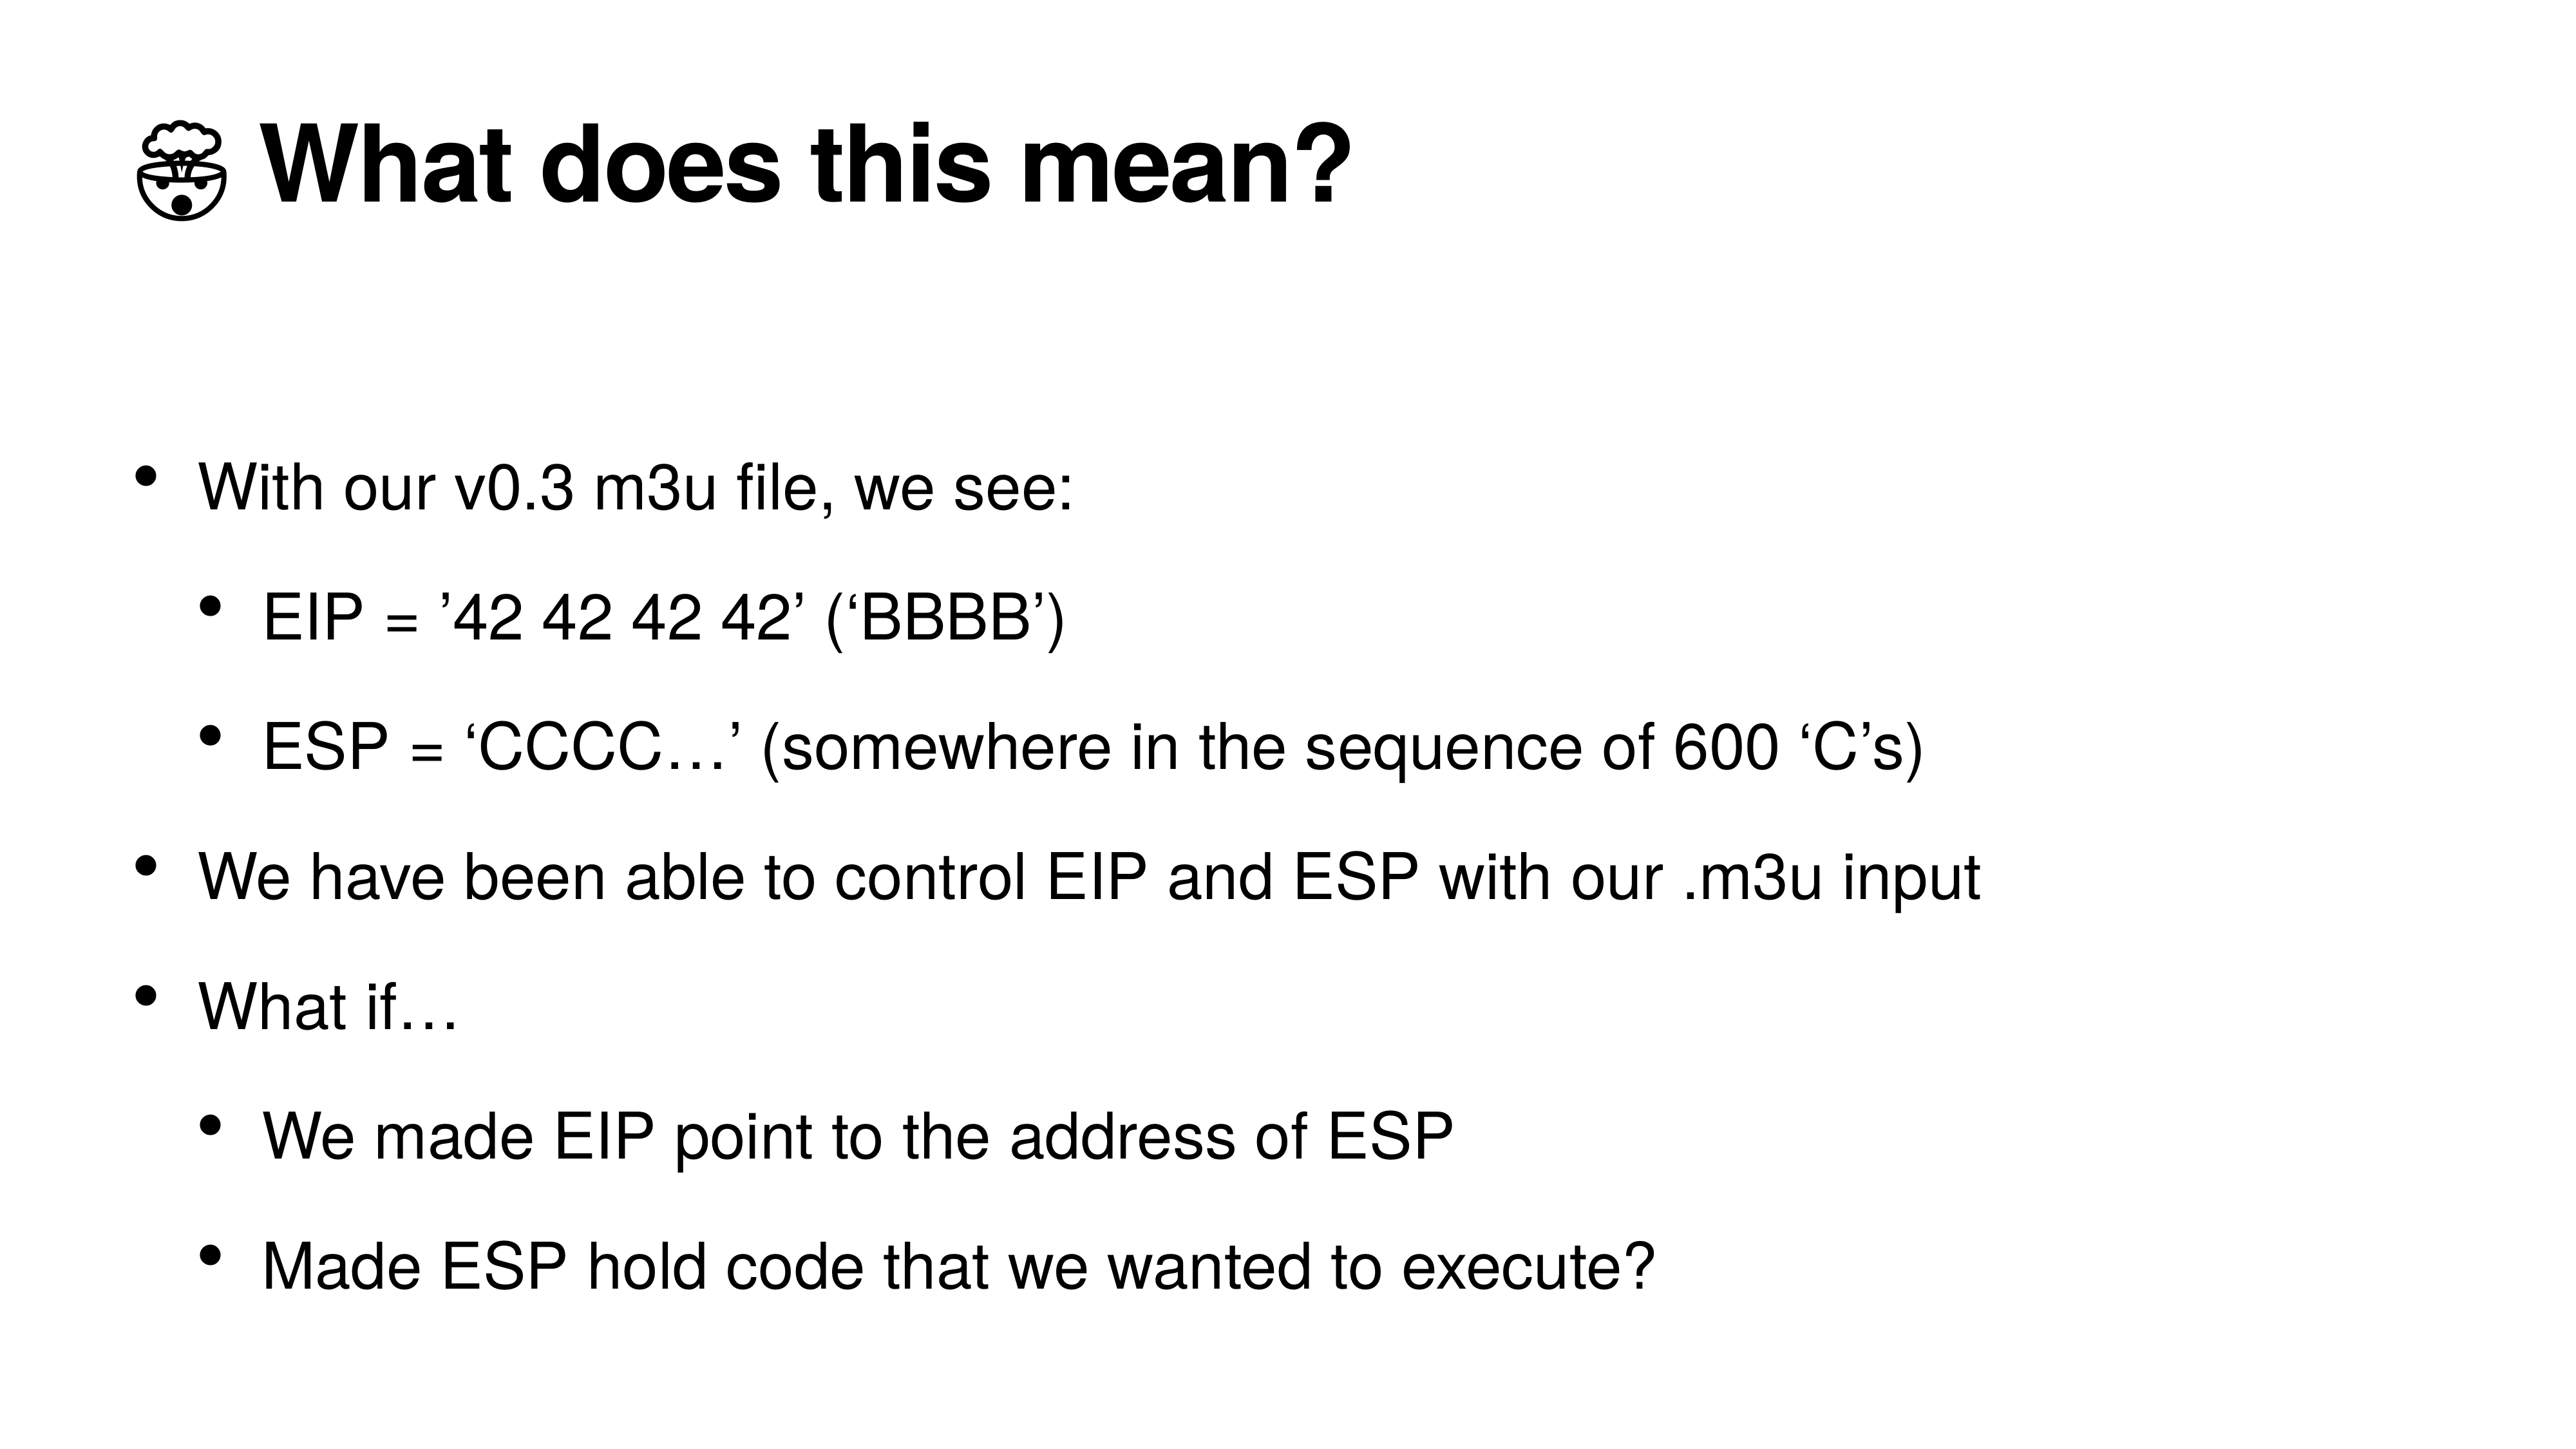

# 🤯 What does this mean?

With our v0.3 m3u file, we see:
EIP = ’42 42 42 42’ (‘BBBB’)
ESP = ‘CCCC…’ (somewhere in the sequence of 600 ‘C’s)
We have been able to control EIP and ESP with our .m3u input
What if…
We made EIP point to the address of ESP
Made ESP hold code that we wanted to execute?